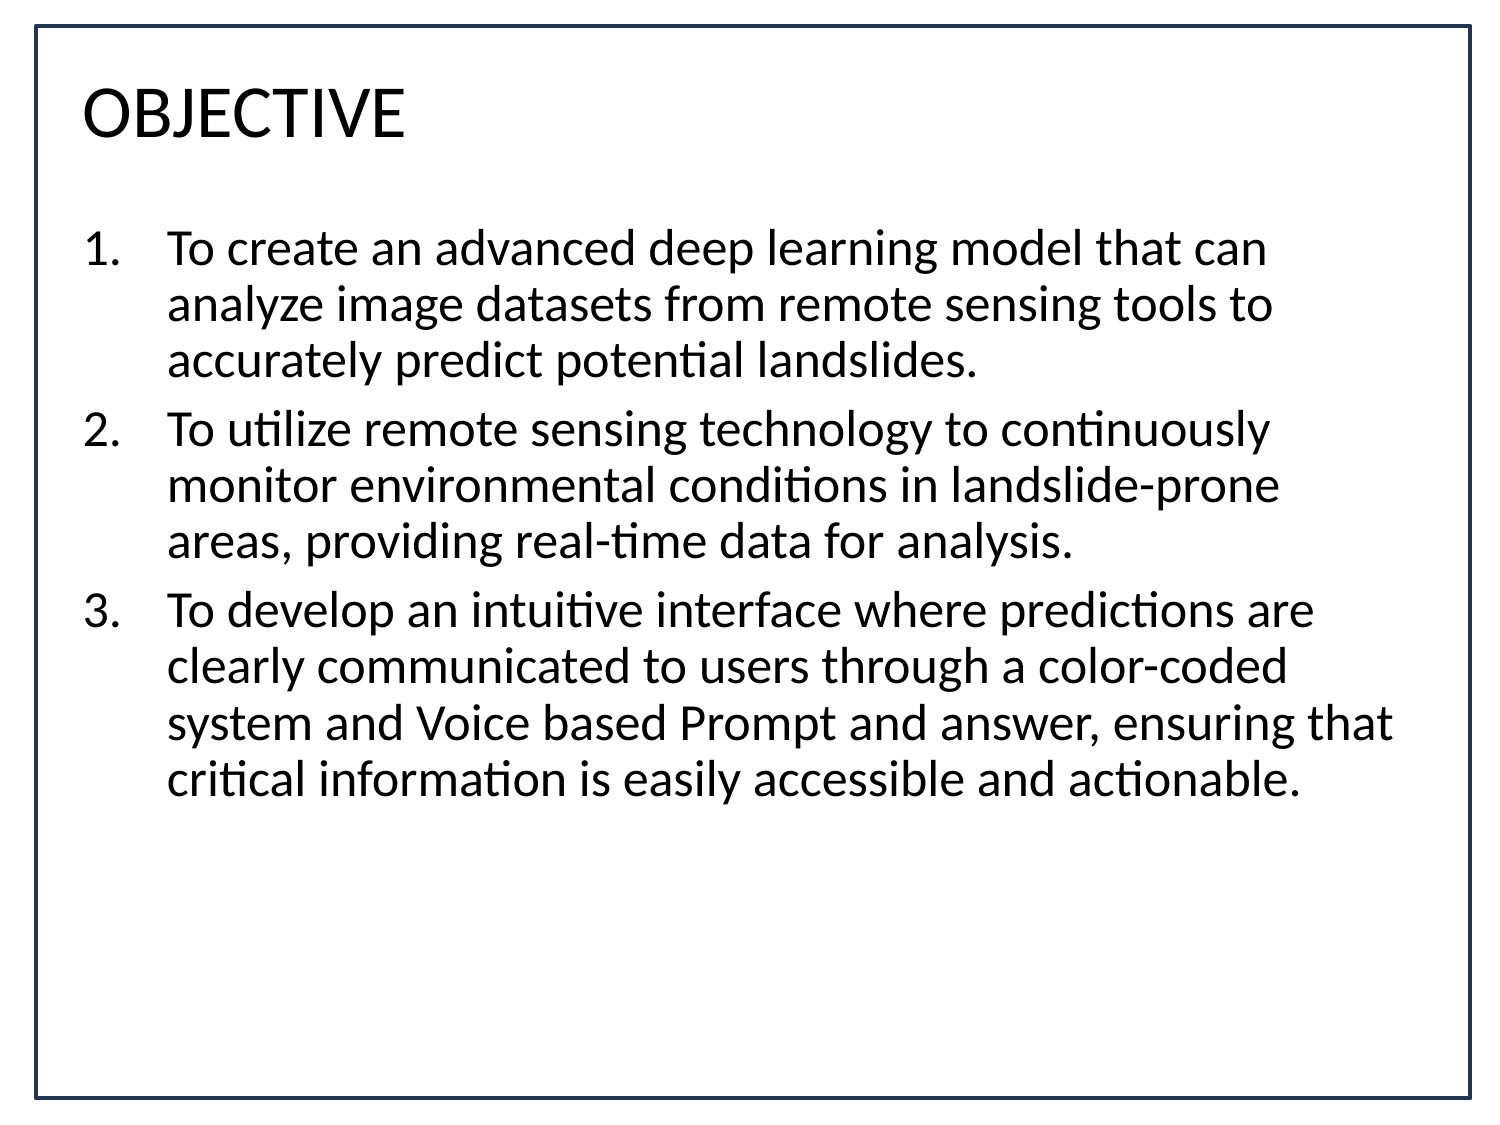

# OBJECTIVE
To create an advanced deep learning model that can analyze image datasets from remote sensing tools to accurately predict potential landslides.
To utilize remote sensing technology to continuously monitor environmental conditions in landslide-prone areas, providing real-time data for analysis.
To develop an intuitive interface where predictions are clearly communicated to users through a color-coded system and Voice based Prompt and answer, ensuring that critical information is easily accessible and actionable.